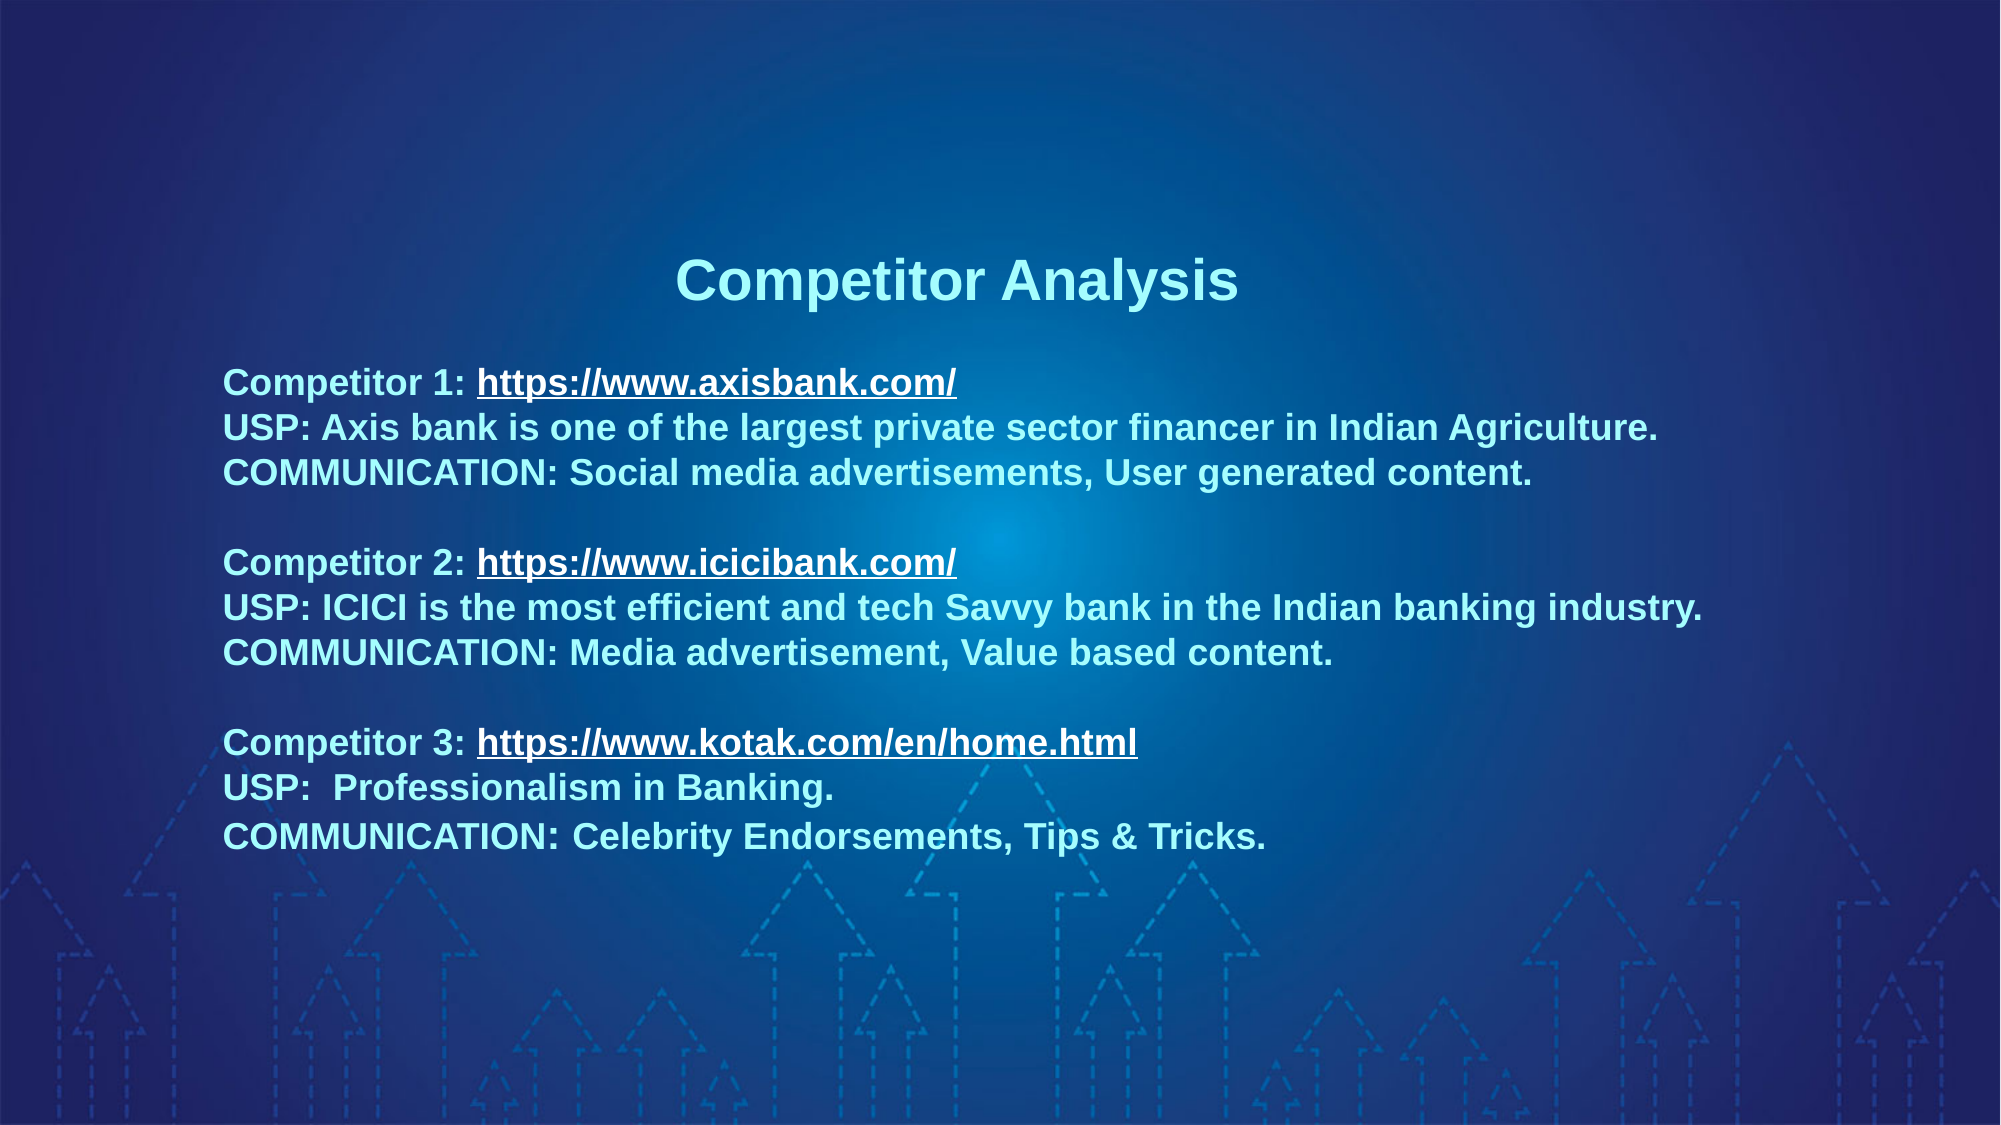

Competitor Analysis

Competitor 1: https://www.axisbank.com/
USP: Axis bank is one of the largest private sector financer in Indian Agriculture.
COMMUNICATION: Social media advertisements, User generated content.

Competitor 2: https://www.icicibank.com/
USP: ICICI is the most efficient and tech Savvy bank in the Indian banking industry.
COMMUNICATION: Media advertisement, Value based content.

Competitor 3: https://www.kotak.com/en/home.html
USP:  Professionalism in Banking.
COMMUNICATION: Celebrity Endorsements, Tips & Tricks.